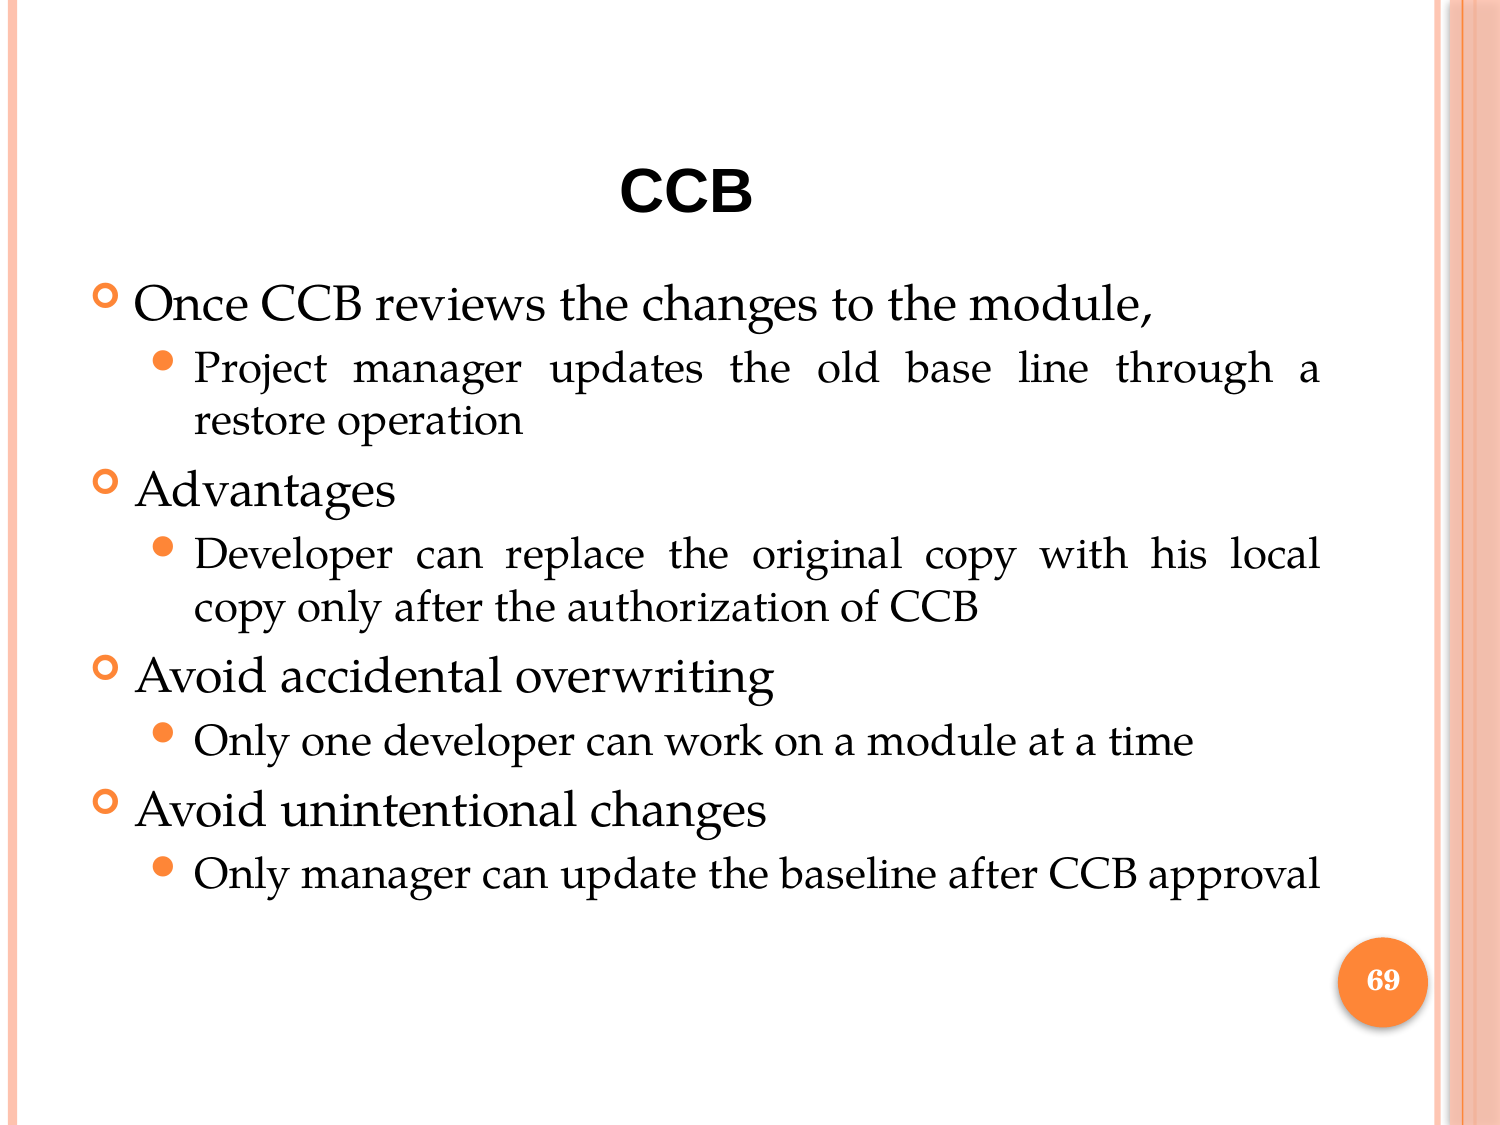

# CCB
Once CCB reviews the changes to the module,
Project manager updates the old base line through a restore operation
Advantages
Developer can replace the original copy with his local copy only after the authorization of CCB
Avoid accidental overwriting
Only one developer can work on a module at a time
Avoid unintentional changes
Only manager can update the baseline after CCB approval

69